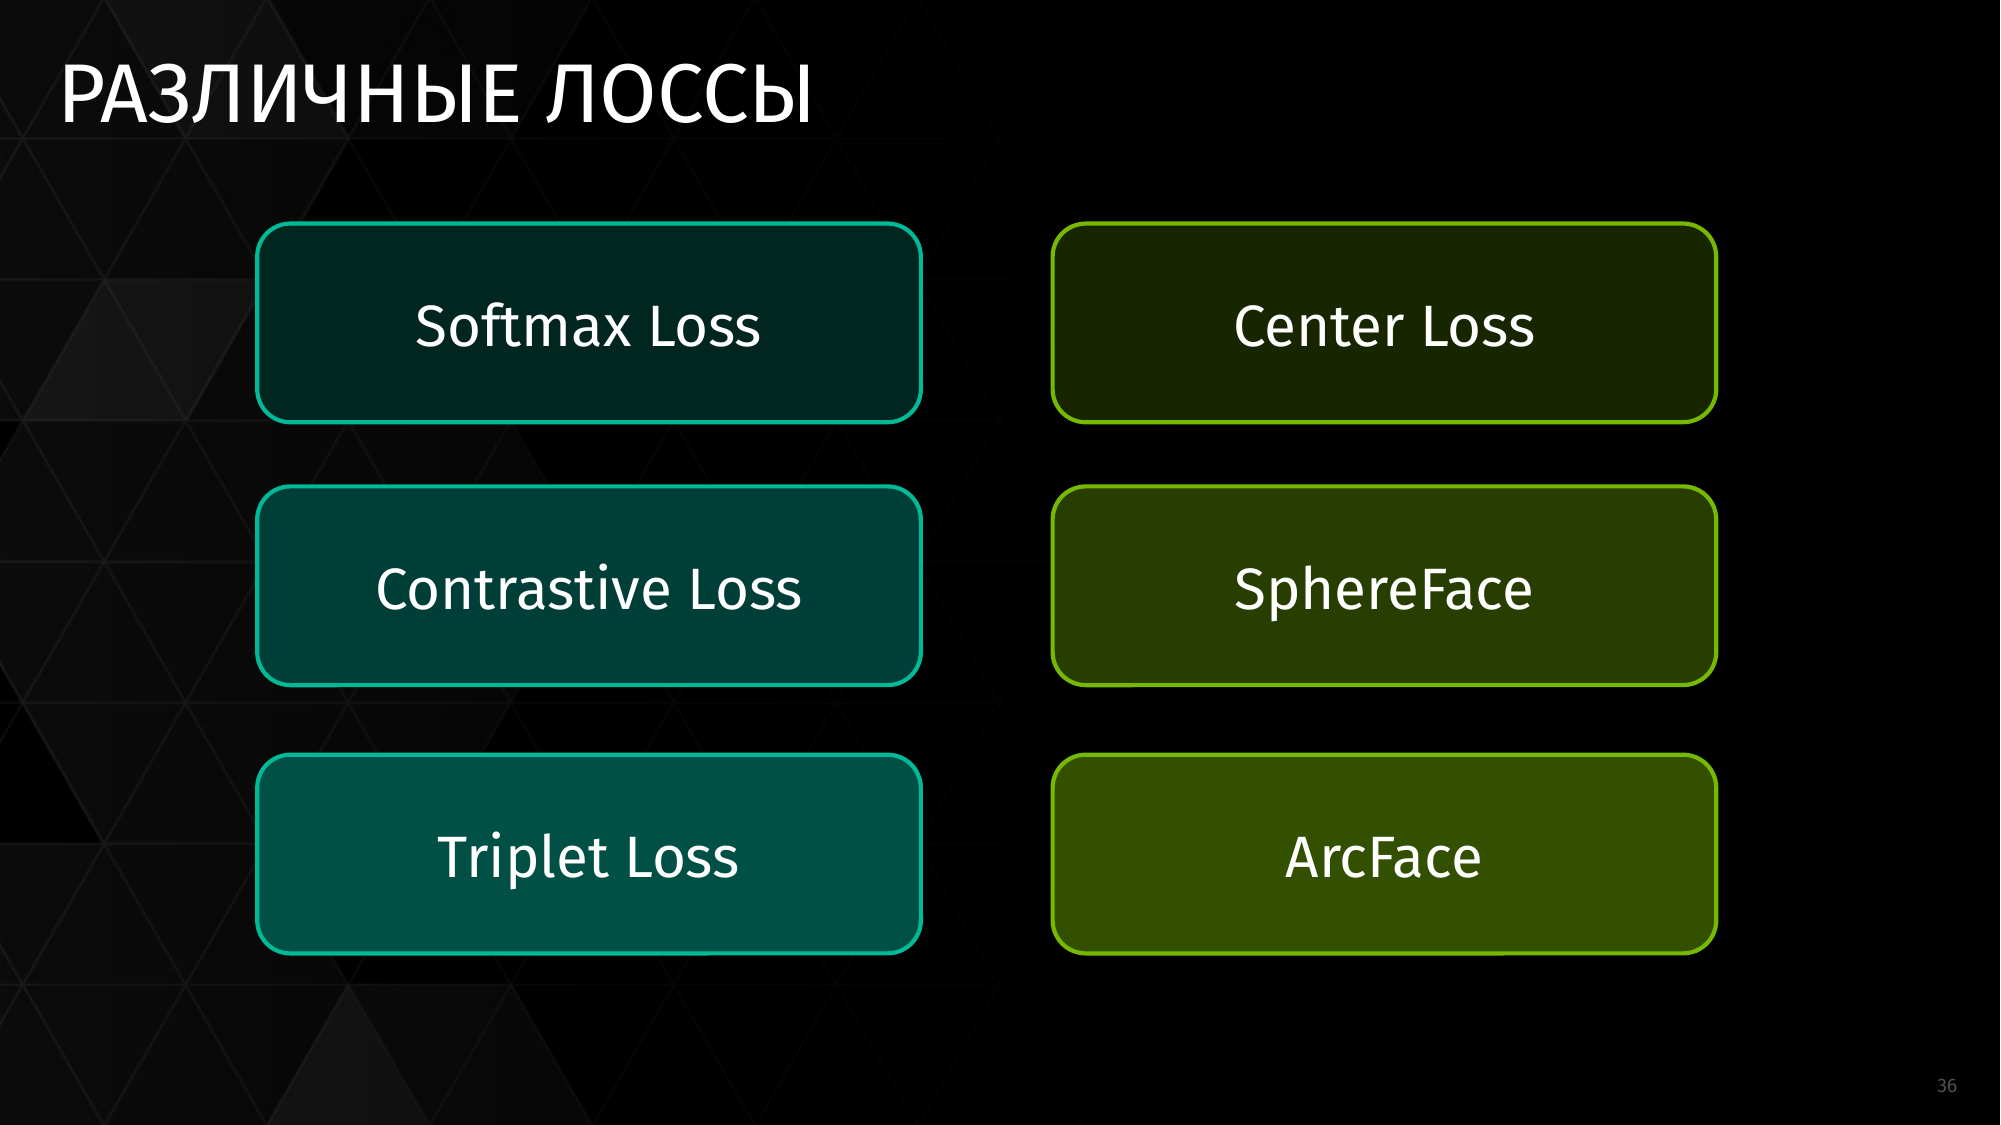

# РАЗЛИЧНЫЕ ЛОССЫ
Softmax Loss
Center Loss
Contrastive Loss
SphereFace
ArcFace
Triplet Loss